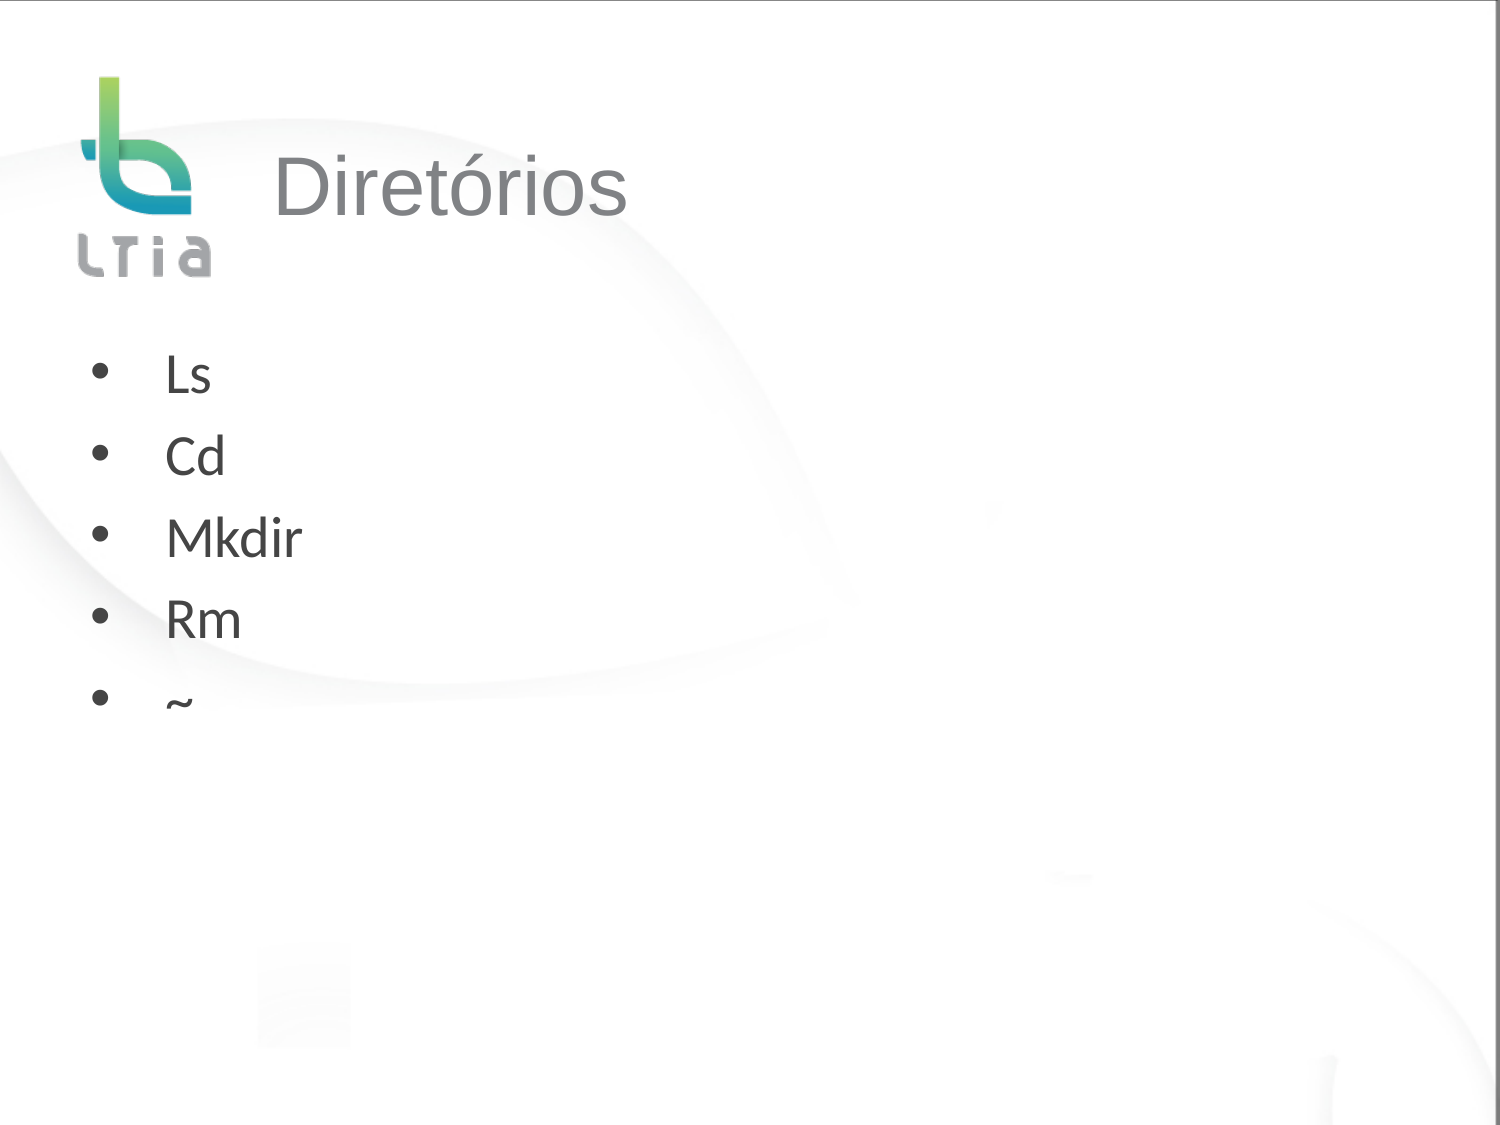

# Diretórios
Ls
Cd
Mkdir
Rm
~